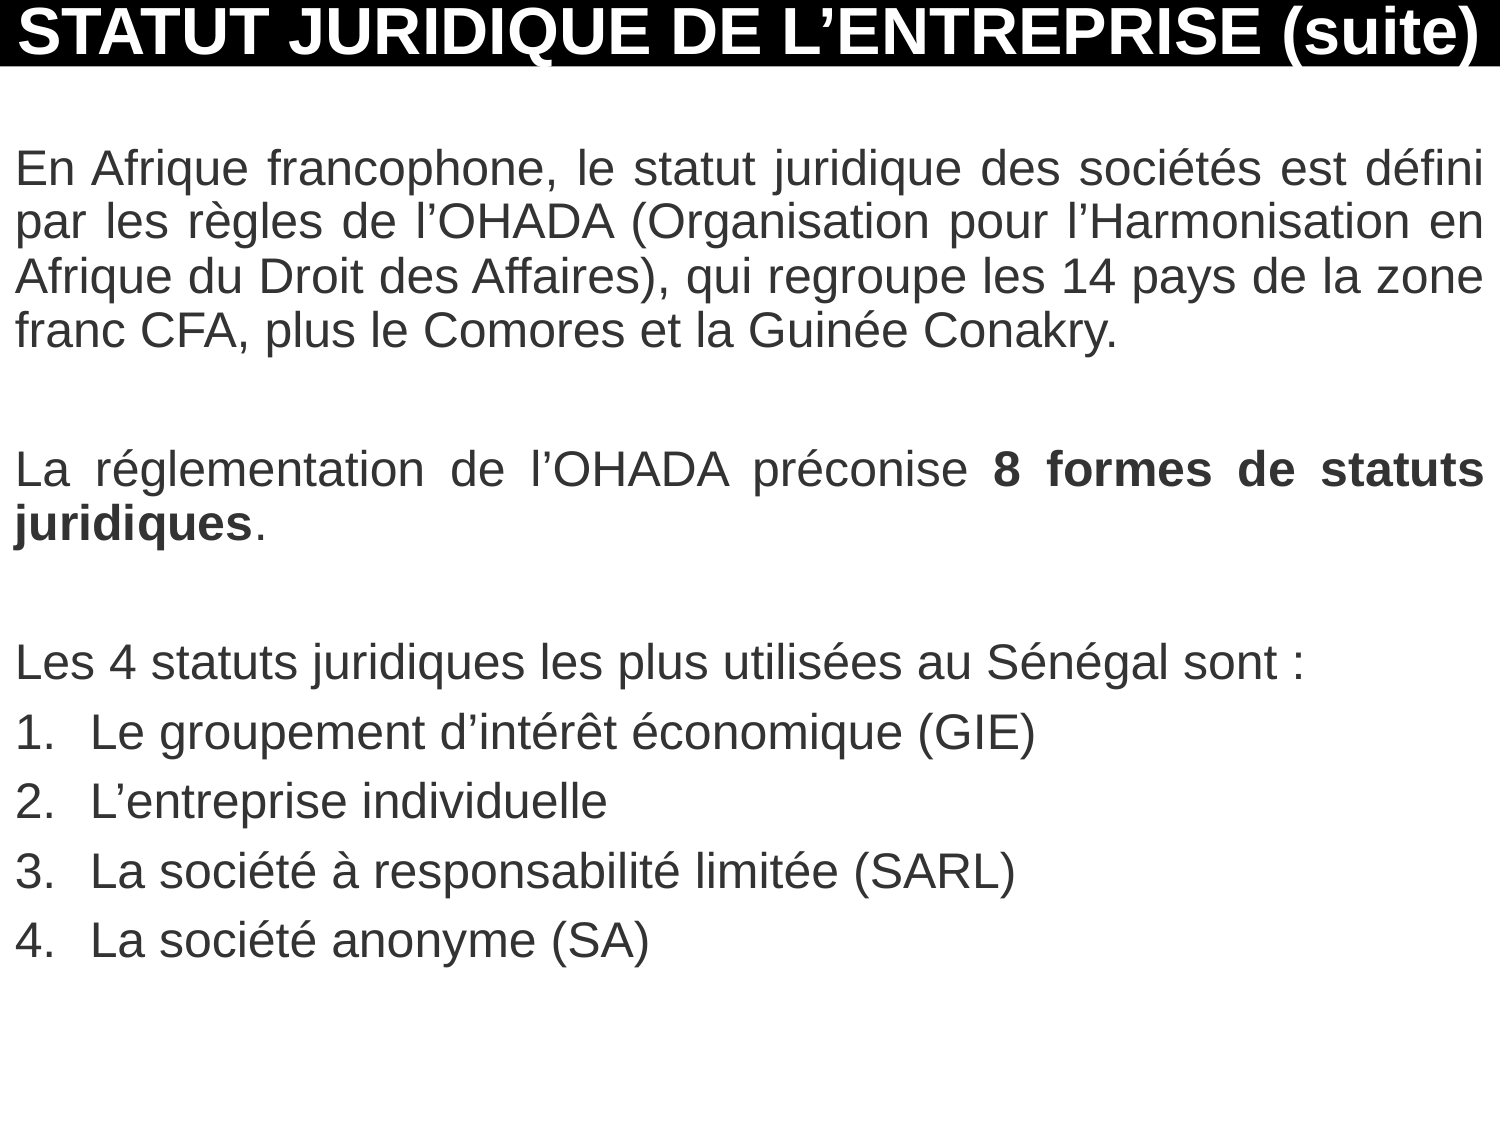

# STATUT JURIDIQUE DE L’ENTREPRISE (suite)

En Afrique francophone, le statut juridique des sociétés est défini par les règles de l’OHADA (Organisation pour l’Harmonisation en Afrique du Droit des Affaires), qui regroupe les 14 pays de la zone franc CFA, plus le Comores et la Guinée Conakry.

La réglementation de l’OHADA préconise 8 formes de statuts juridiques.

Les 4 statuts juridiques les plus utilisées au Sénégal sont :
Le groupement d’intérêt économique (GIE)
L’entreprise individuelle
La société à responsabilité limitée (SARL)
La société anonyme (SA)